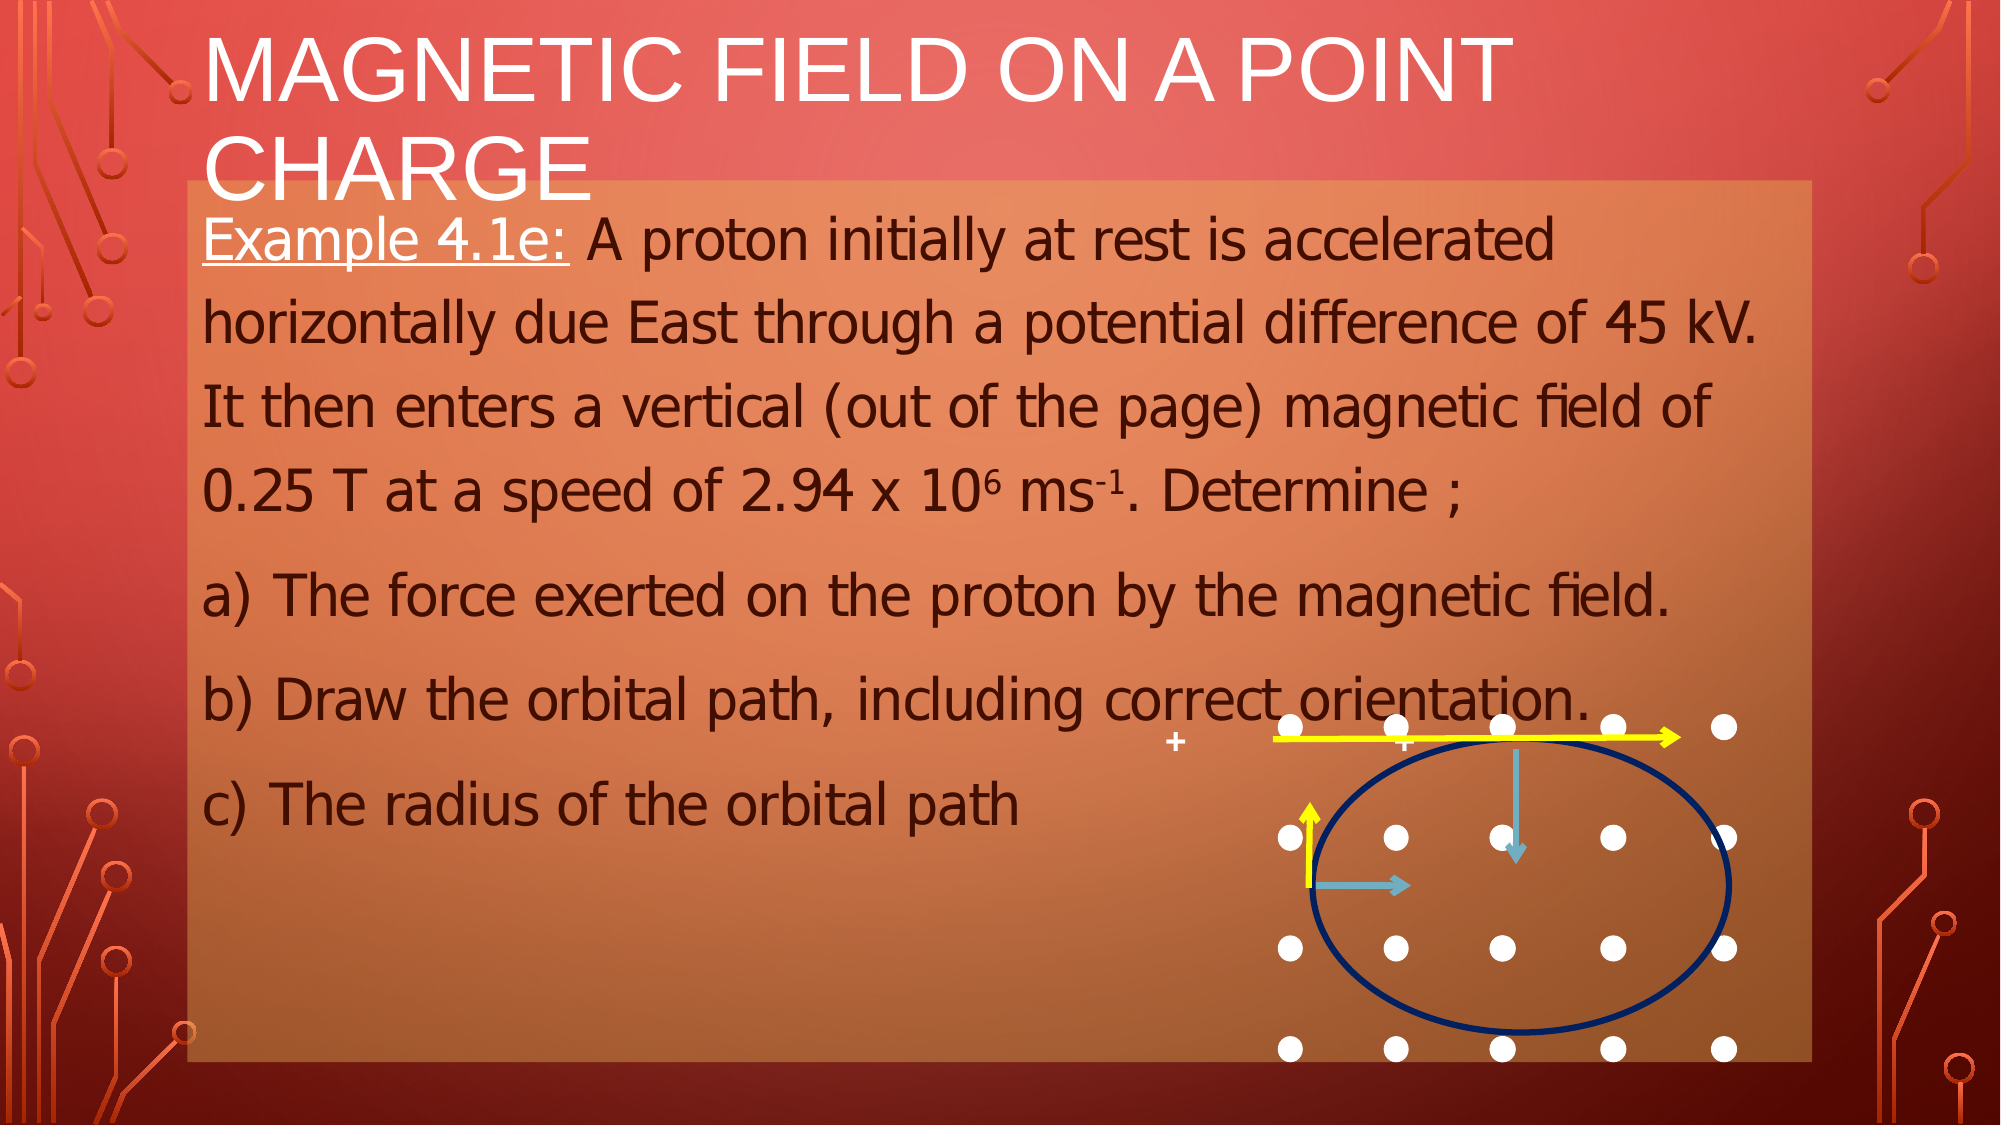

# Magnetic Field on a Point Charge
Example 4.1e: A proton initially at rest is accelerated horizontally due East through a potential difference of 45 kV. It then enters a vertical (out of the page) magnetic field of 0.25 T at a speed of 2.94 x 106 ms-1. Determine ;
a) The force exerted on the proton by the magnetic field.
b) Draw the orbital path, including correct orientation.
c) The radius of the orbital path

+
+